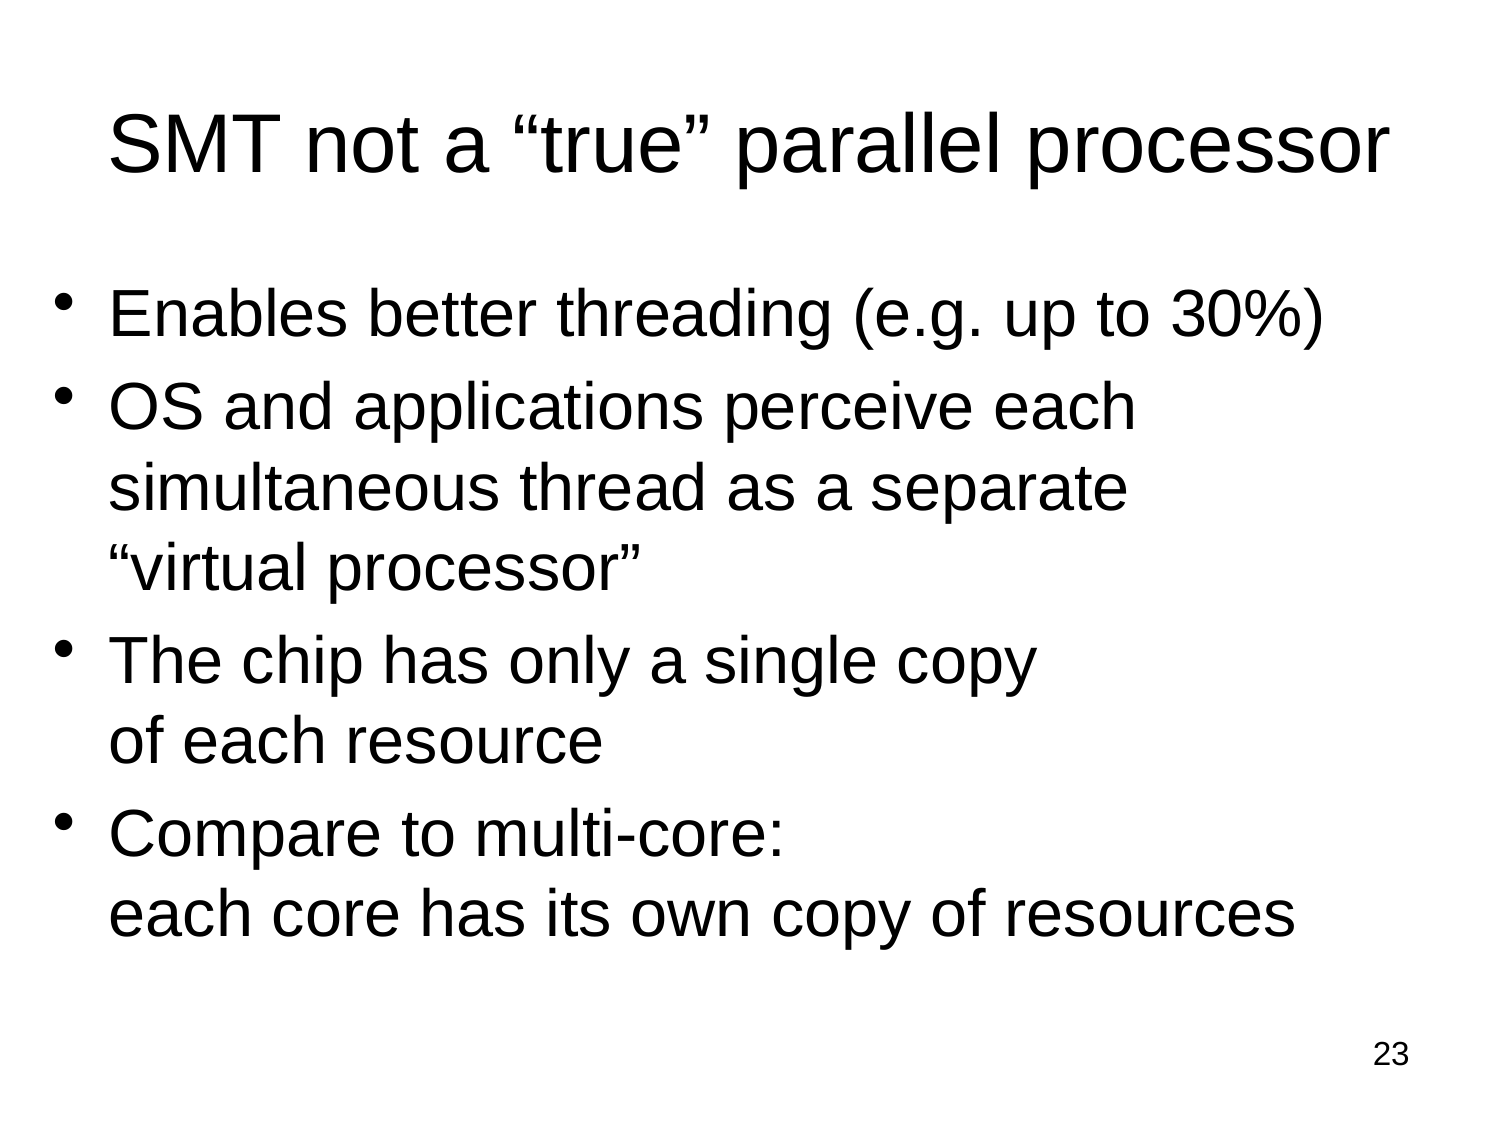

# SMT not a “true” parallel processor
Enables better threading (e.g. up to 30%)
OS and applications perceive each simultaneous thread as a separate
“virtual processor”
The chip has only a single copy
of each resource
Compare to multi-core:
each core has its own copy of resources
23